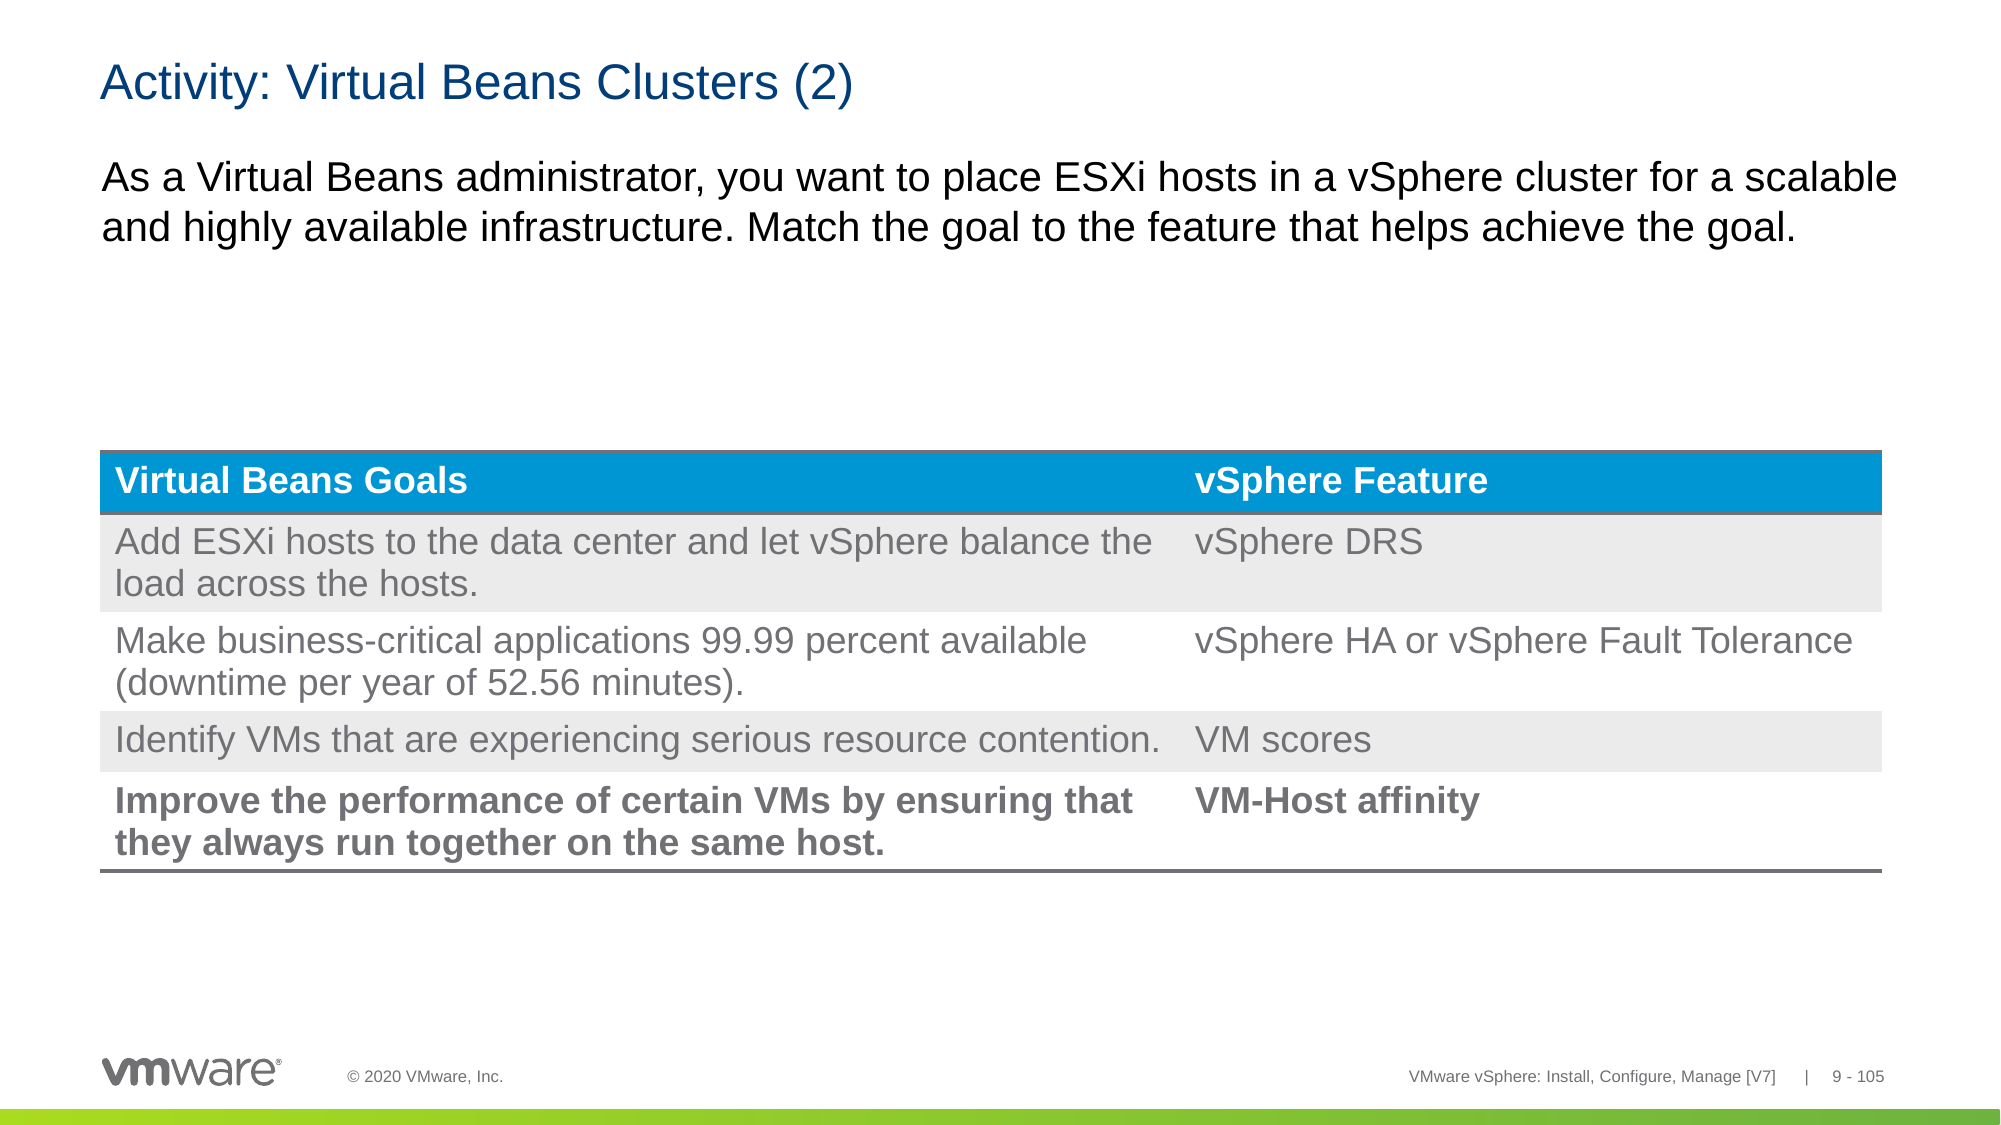

# Activity: Virtual Beans Clusters (2)
As a Virtual Beans administrator, you want to place ESXi hosts in a vSphere cluster for a scalable and highly available infrastructure. Match the goal to the feature that helps achieve the goal.
| Virtual Beans Goals | vSphere Feature |
| --- | --- |
| Add ESXi hosts to the data center and let vSphere balance the load across the hosts. | vSphere DRS |
| Make business-critical applications 99.99 percent available (downtime per year of 52.56 minutes). | vSphere HA or vSphere Fault Tolerance |
| Identify VMs that are experiencing serious resource contention. | VM scores |
| Improve the performance of certain VMs by ensuring that they always run together on the same host. | VM-Host affinity |
VMware vSphere: Install, Configure, Manage [V7]      |     9 - 105